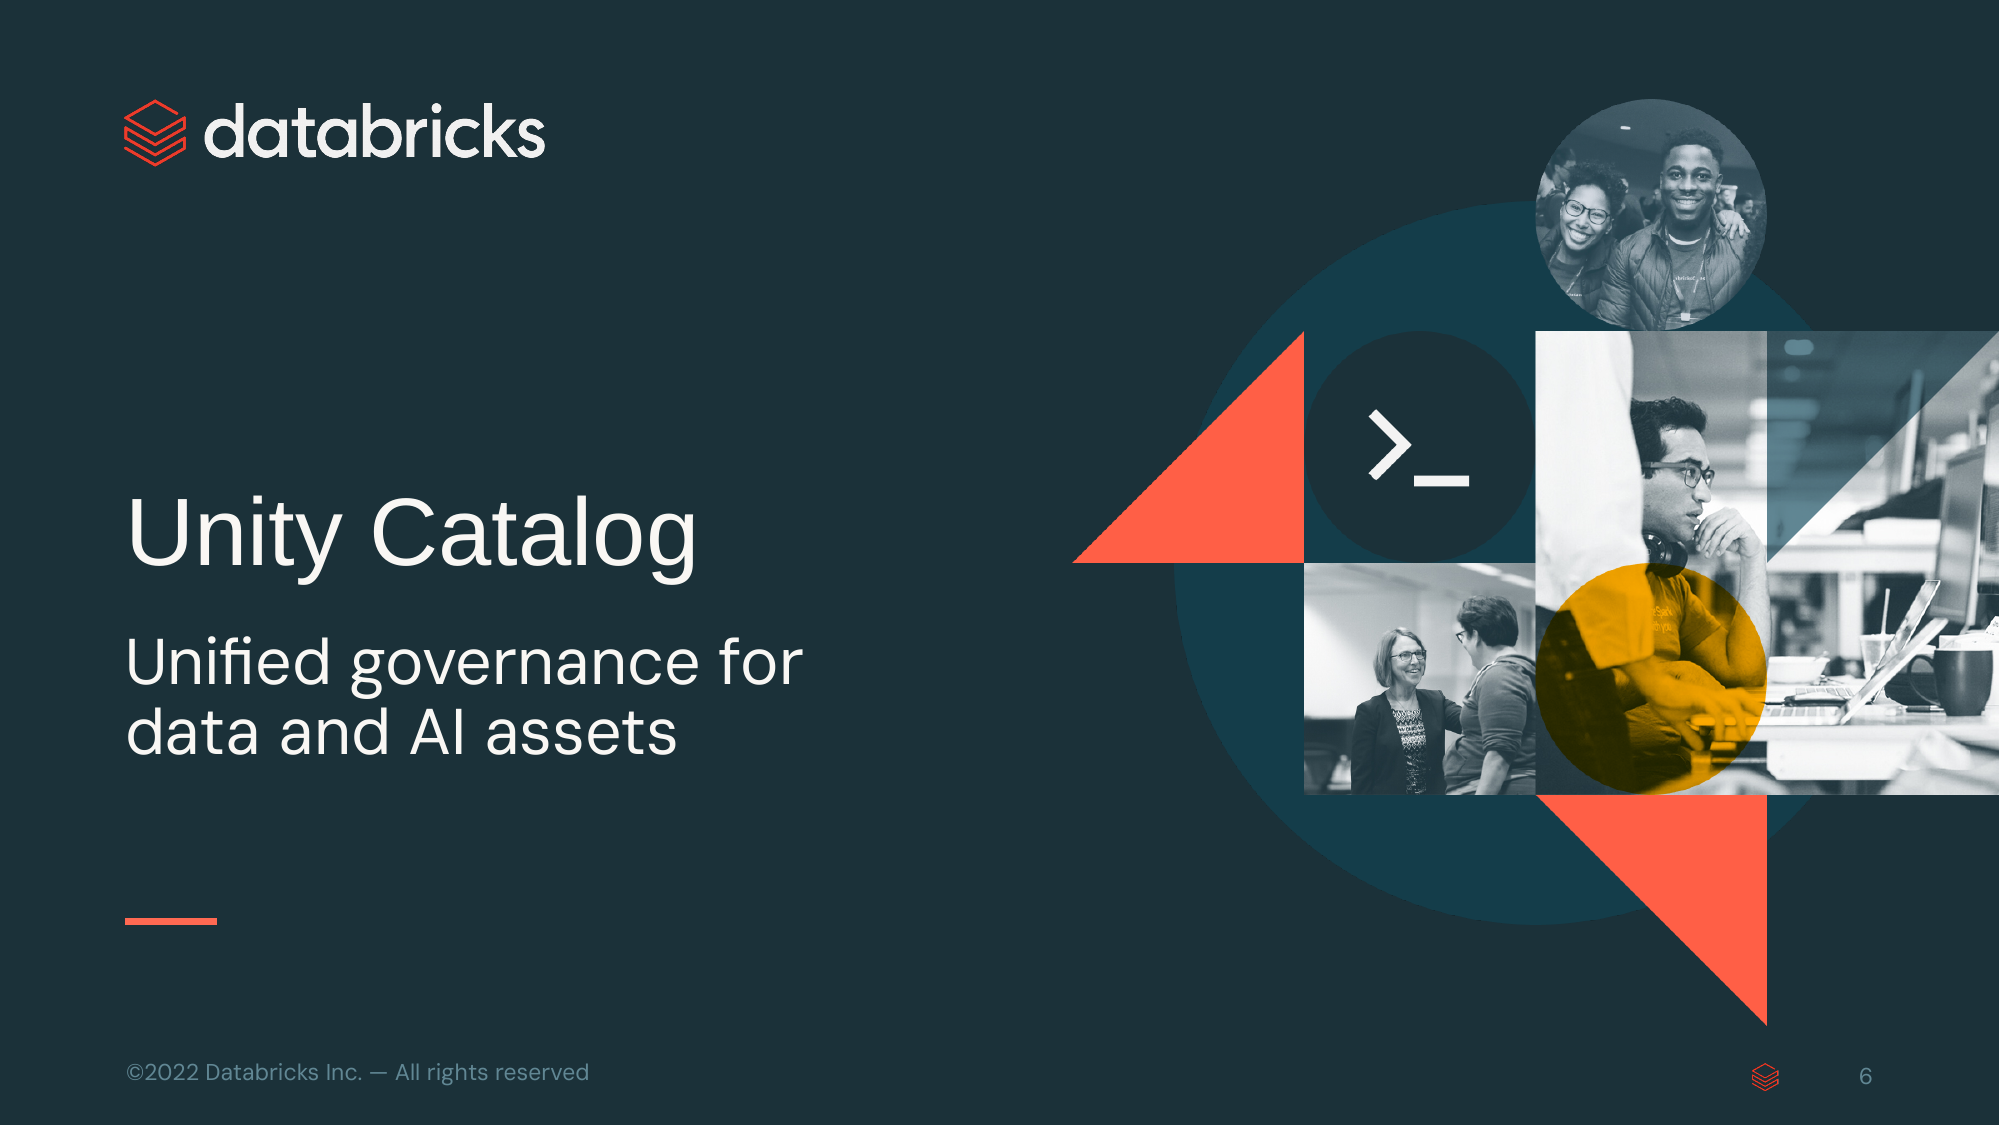

# Unity Catalog
Unified governance for data and AI assets
6